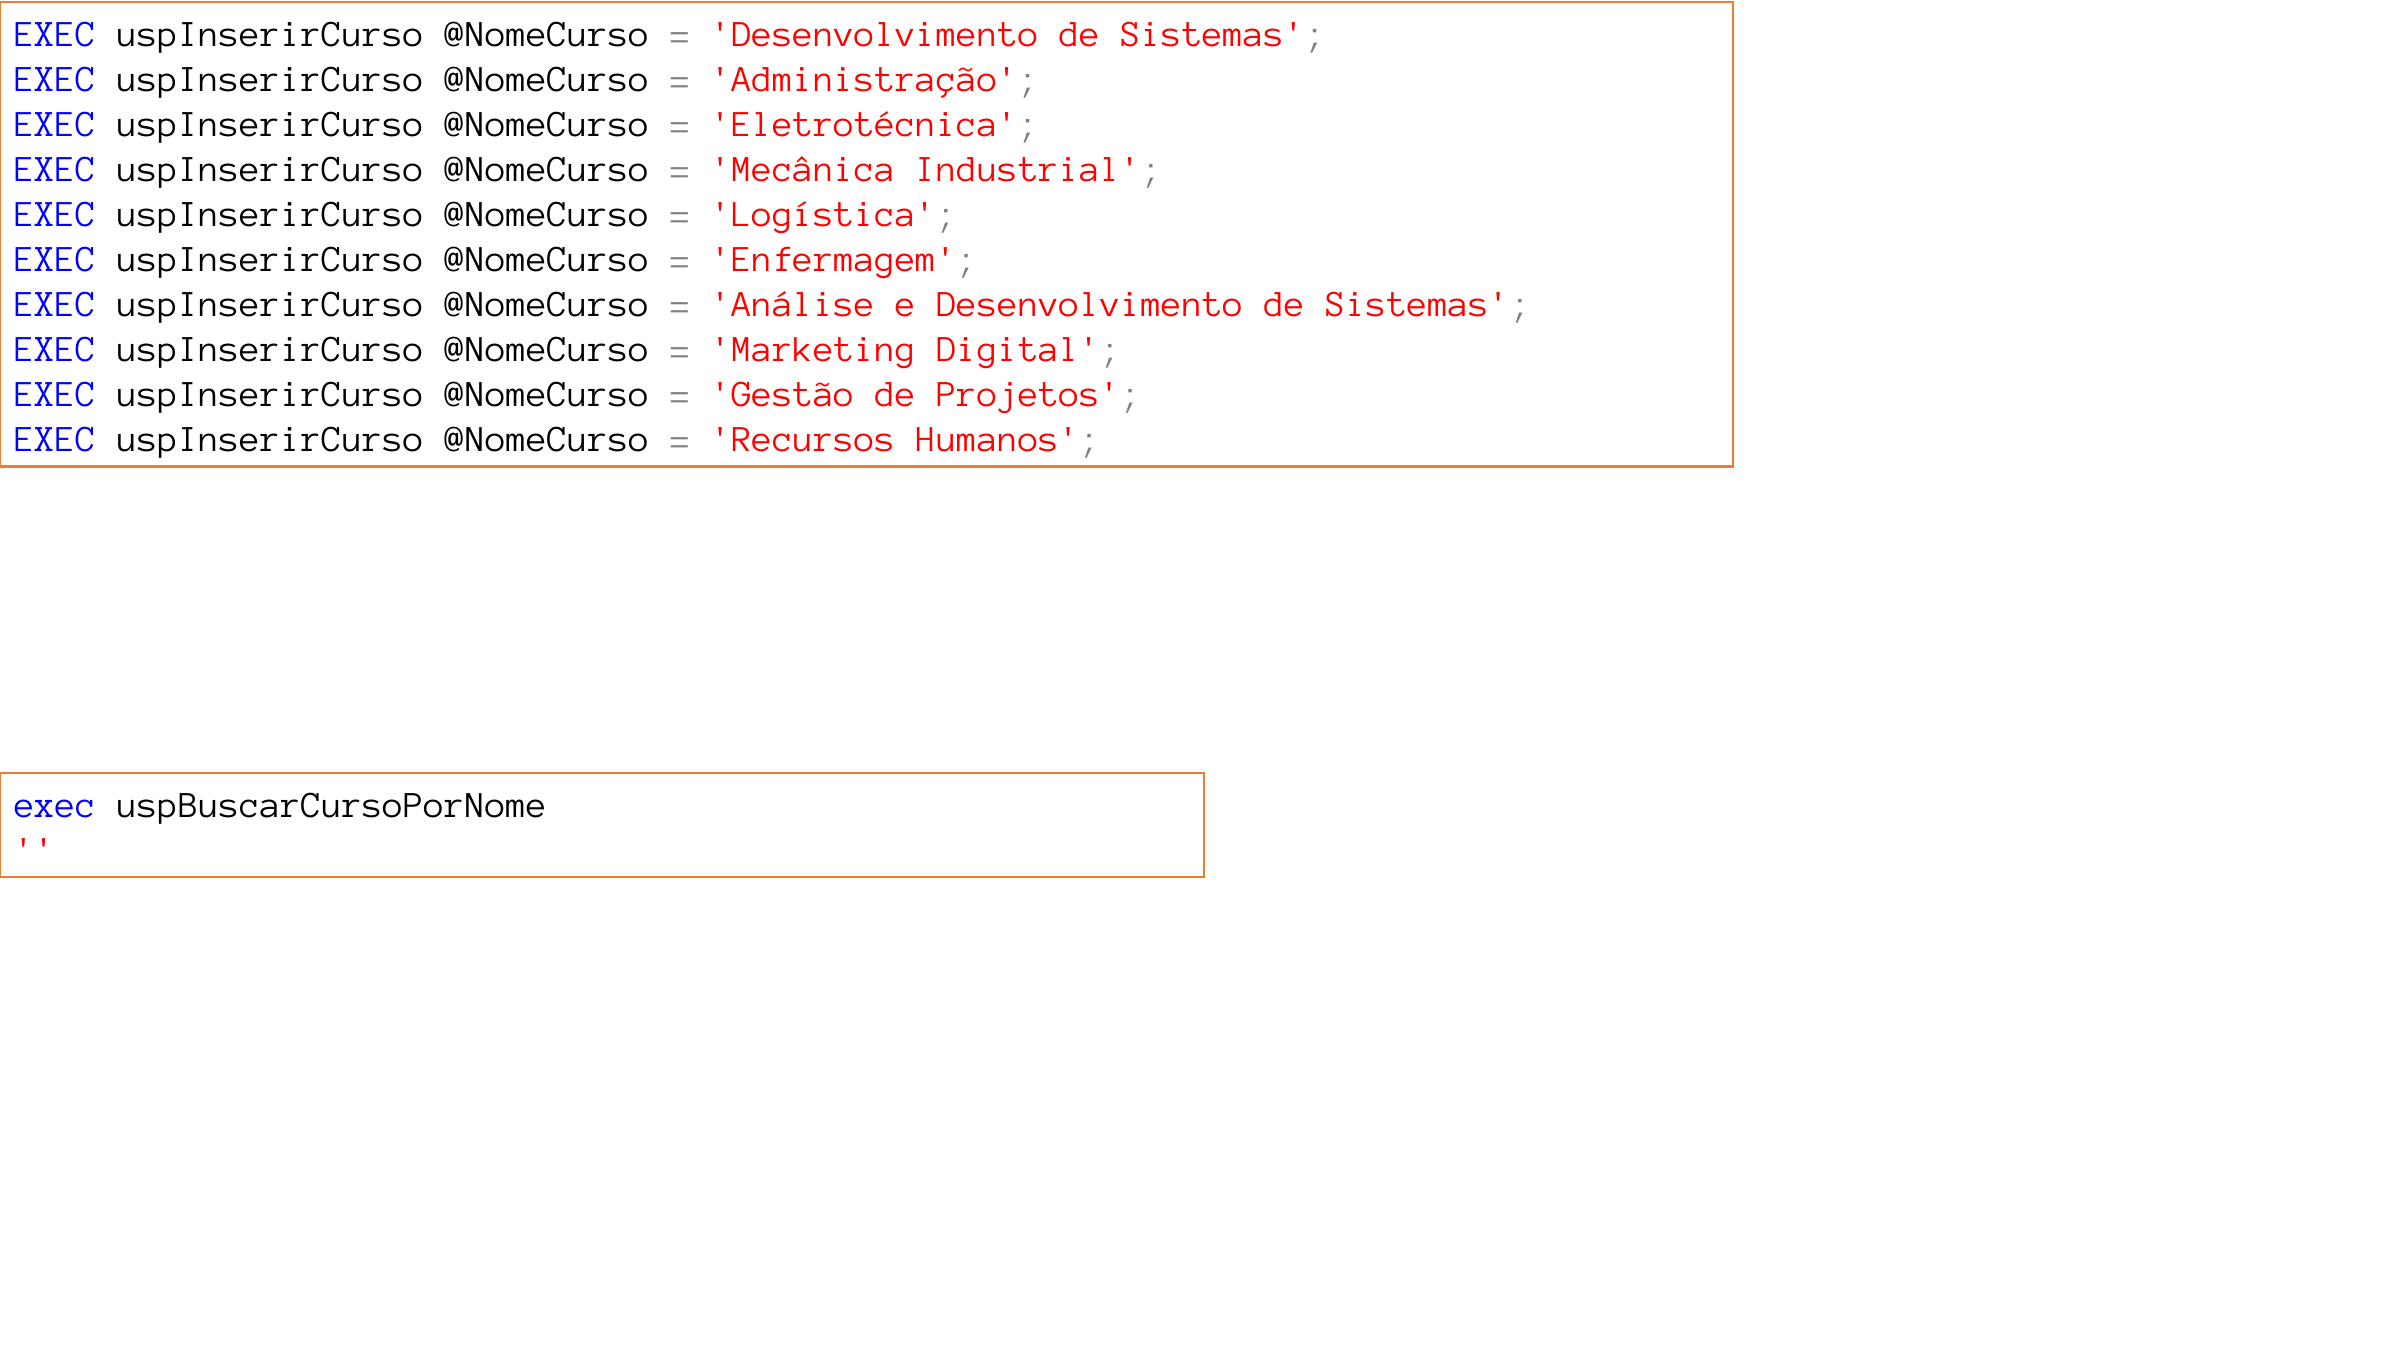

EXEC uspInserirCurso @NomeCurso = 'Desenvolvimento de Sistemas';
EXEC uspInserirCurso @NomeCurso = 'Administração';
EXEC uspInserirCurso @NomeCurso = 'Eletrotécnica';
EXEC uspInserirCurso @NomeCurso = 'Mecânica Industrial';
EXEC uspInserirCurso @NomeCurso = 'Logística';
EXEC uspInserirCurso @NomeCurso = 'Enfermagem';
EXEC uspInserirCurso @NomeCurso = 'Análise e Desenvolvimento de Sistemas';
EXEC uspInserirCurso @NomeCurso = 'Marketing Digital';
EXEC uspInserirCurso @NomeCurso = 'Gestão de Projetos';
EXEC uspInserirCurso @NomeCurso = 'Recursos Humanos';
exec uspBuscarCursoPorNome
''